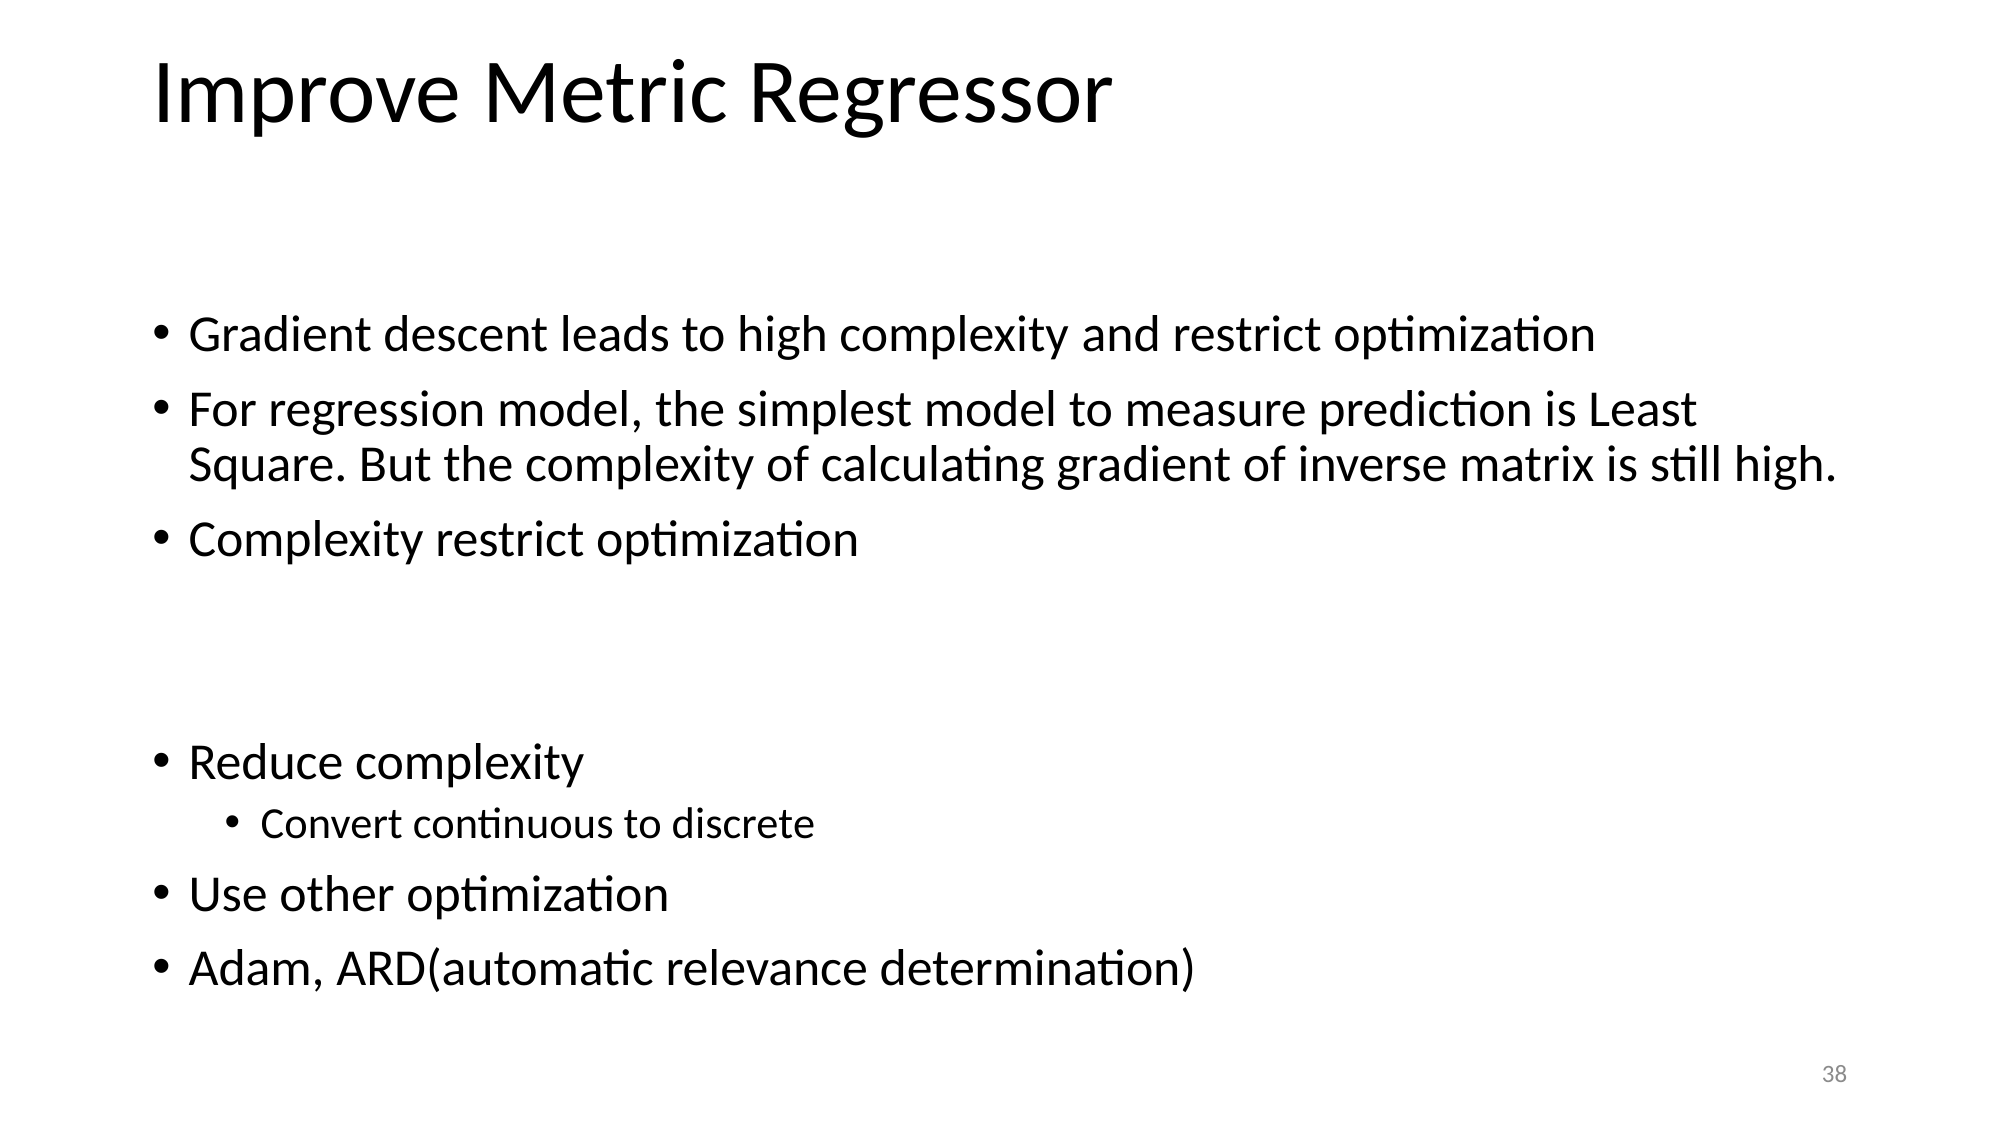

# Improve Metric Regressor
Gradient descent leads to high complexity and restrict optimization
For regression model, the simplest model to measure prediction is Least Square. But the complexity of calculating gradient of inverse matrix is still high.
Complexity restrict optimization

Reduce complexity
Convert continuous to discrete
Use other optimization
Adam, ARD(automatic relevance determination)

38